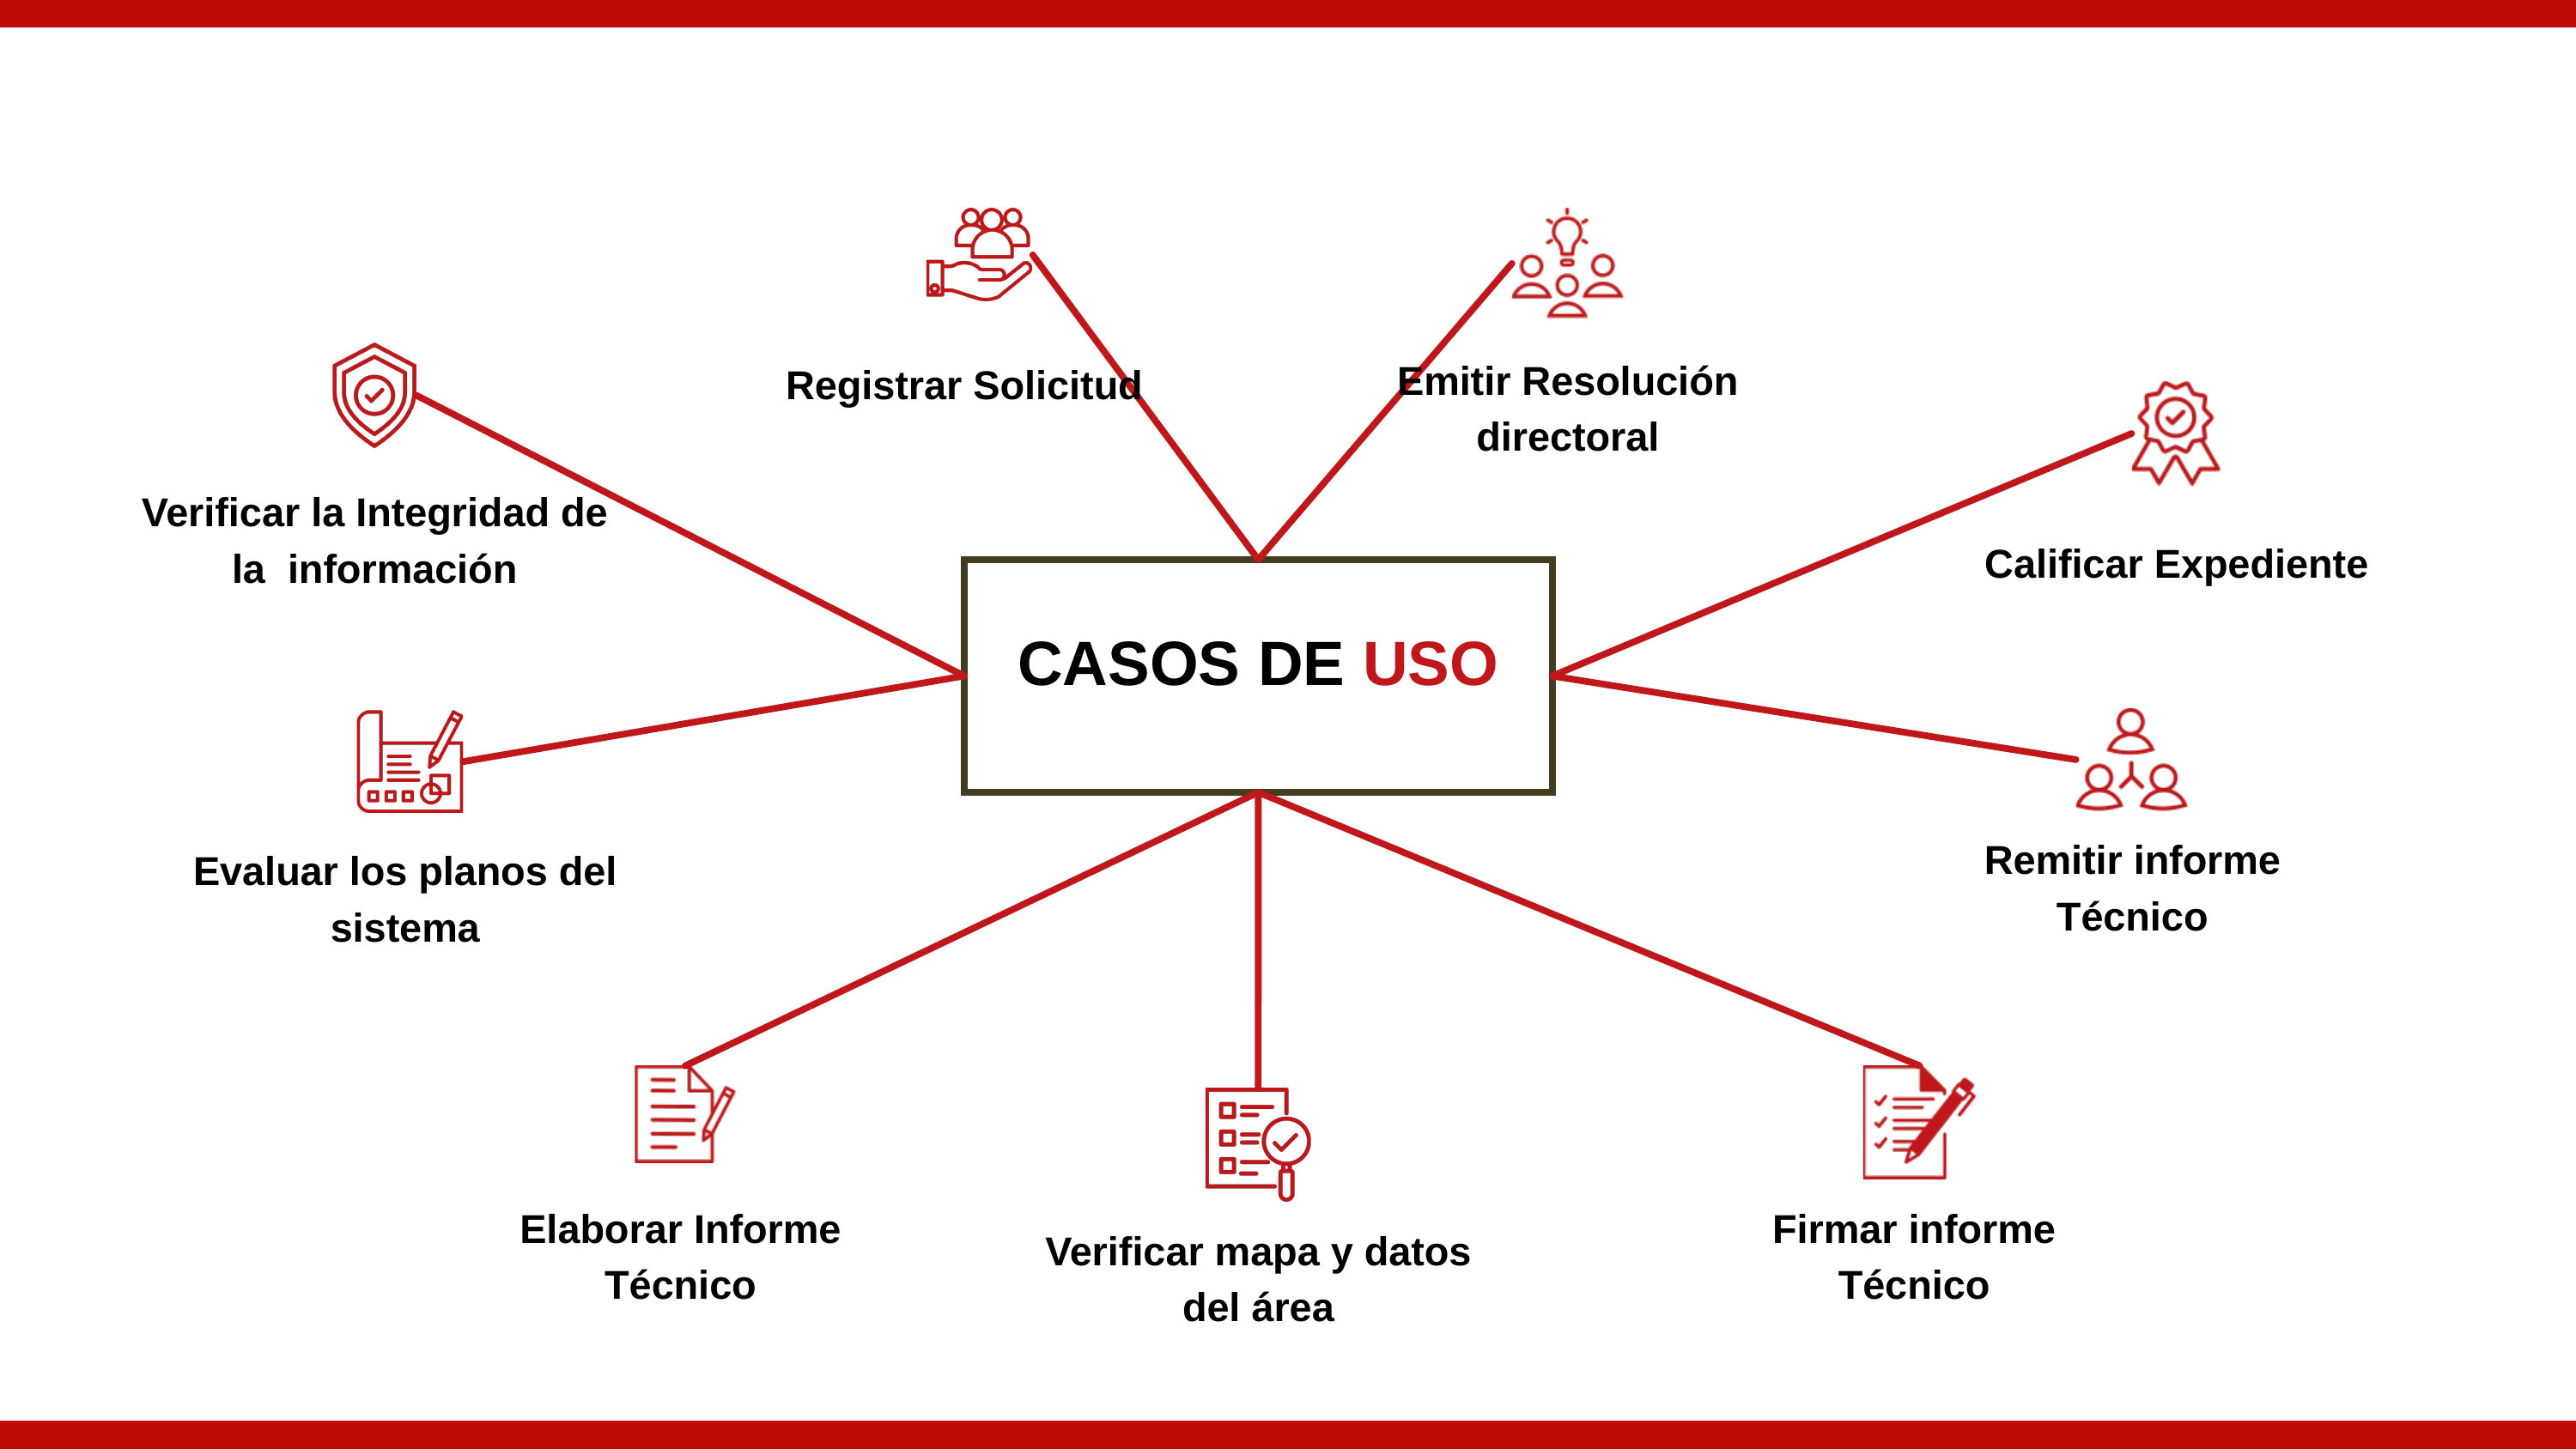

Emitir Resolución directoral
Registrar Solicitud

Verificar la Integridad de la  información
Calificar Expediente

CASOS DE USO

Remitir informe Técnico
Evaluar los planos del sistema

Elaborar Informe Técnico
Firmar informe Técnico
Verificar mapa y datos del área